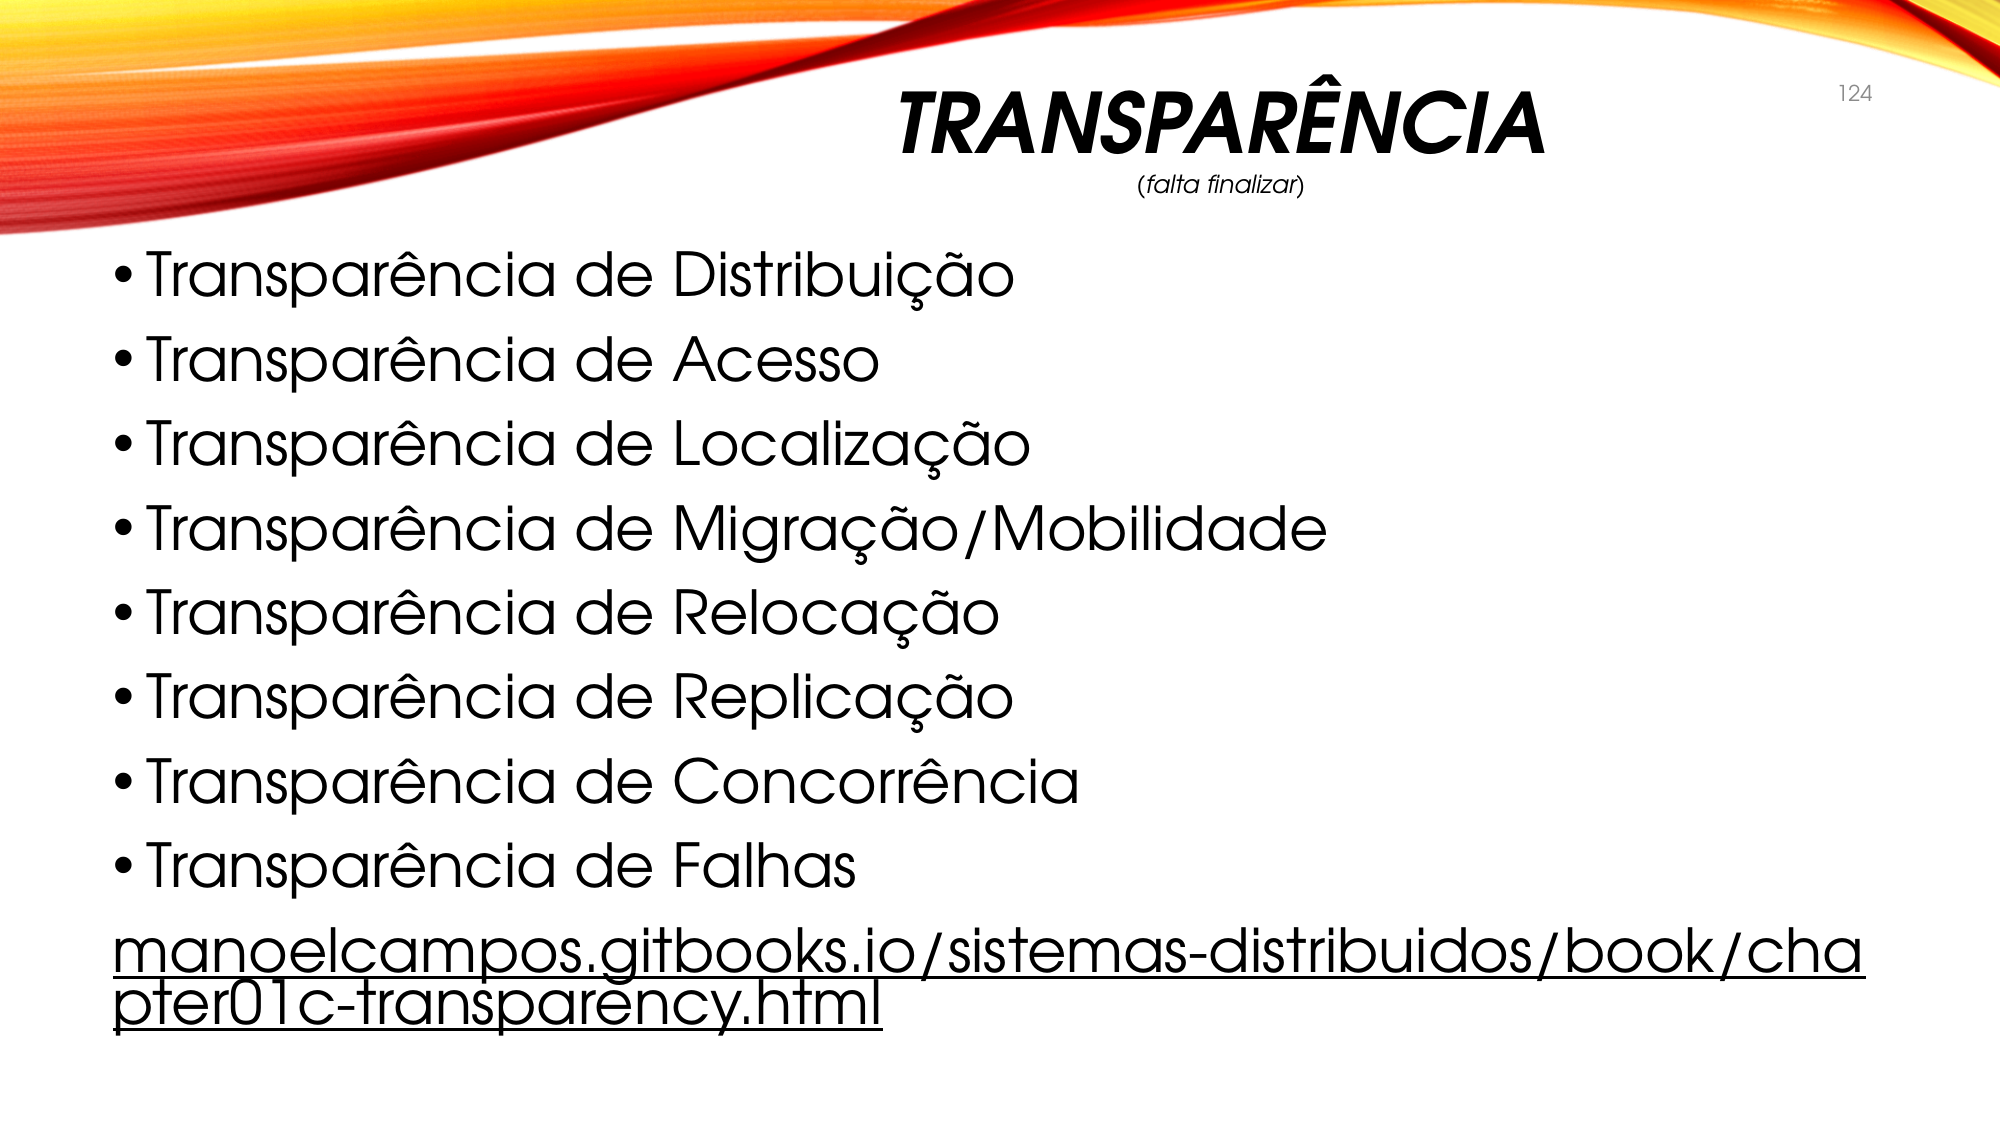

# Transparência (falta finalizar)
124
Transparência de Distribuição
Transparência de Acesso
Transparência de Localização
Transparência de Migração/Mobilidade
Transparência de Relocação
Transparência de Replicação
Transparência de Concorrência
Transparência de Falhas
manoelcampos.gitbooks.io/sistemas-distribuidos/book/chapter01c-transparency.html